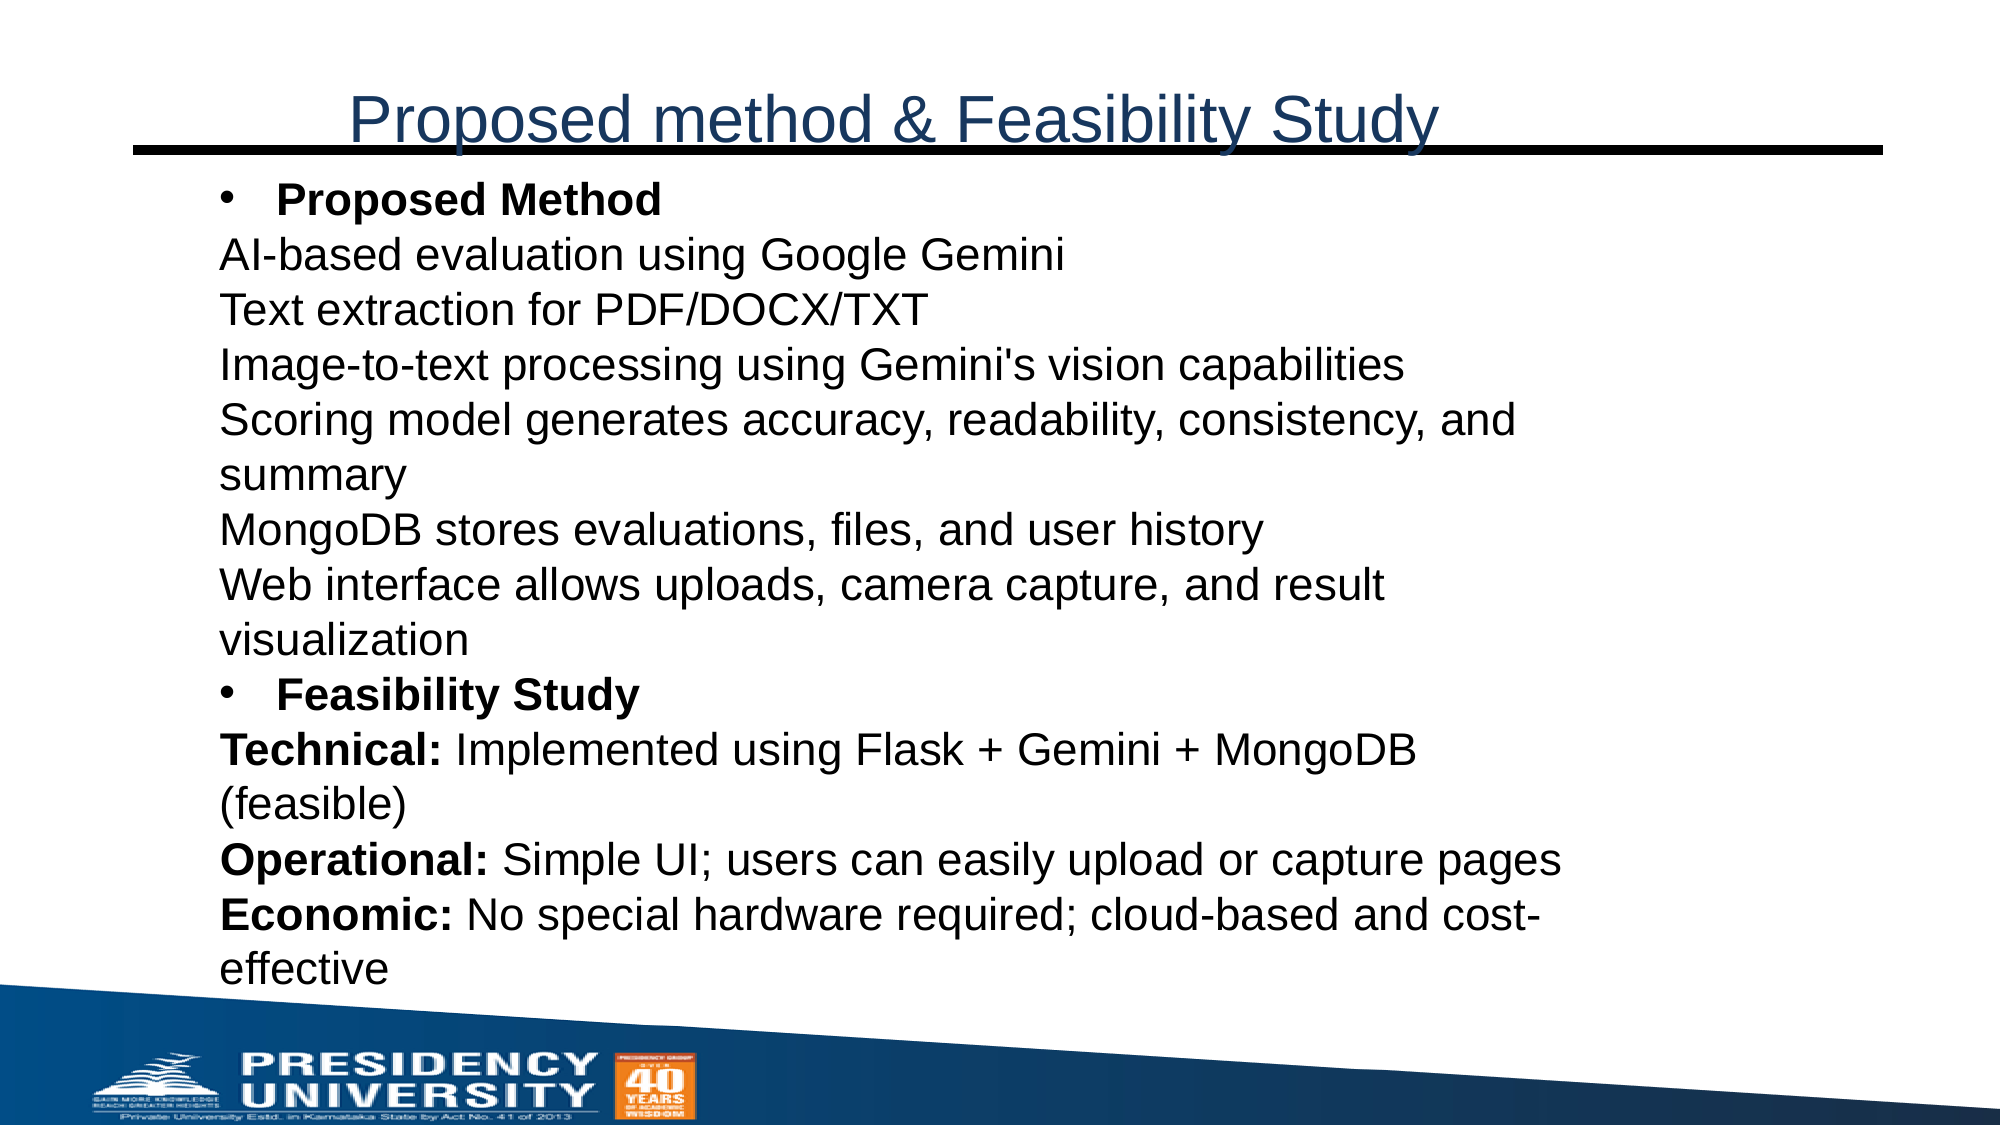

Proposed method & Feasibility Study
Proposed Method
AI-based evaluation using Google Gemini
Text extraction for PDF/DOCX/TXT
Image-to-text processing using Gemini's vision capabilities
Scoring model generates accuracy, readability, consistency, and summary
MongoDB stores evaluations, files, and user history
Web interface allows uploads, camera capture, and result visualization
Feasibility Study
Technical: Implemented using Flask + Gemini + MongoDB (feasible)
Operational: Simple UI; users can easily upload or capture pages
Economic: No special hardware required; cloud-based and cost-effective